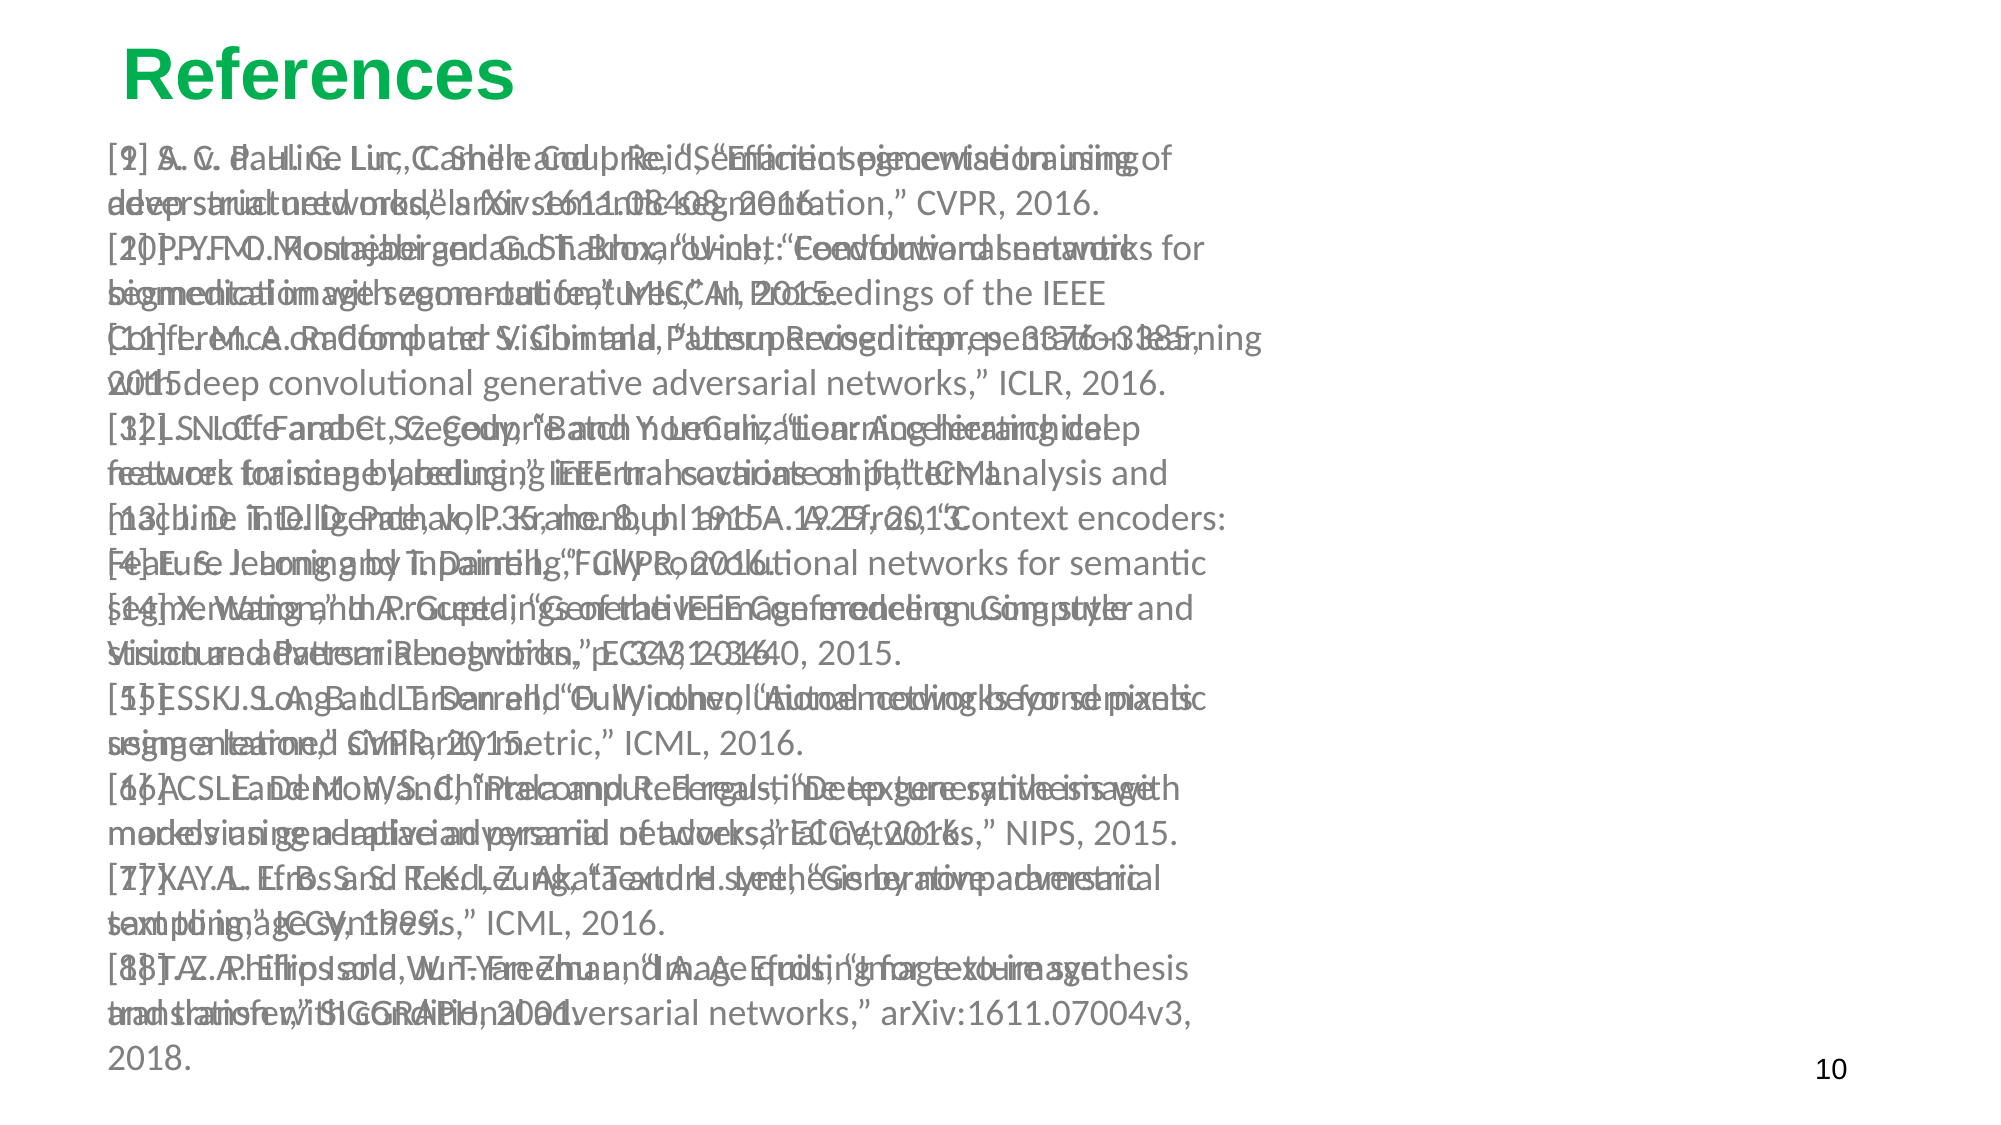

References
[1] A. v. d. H. G. Lin, C. Shen and I. Reid, “Efficient piecewise training of
deep structured models for semantic segmentation,” CVPR, 2016.
[2] P. Y. M. Mostajabi and G. Shakhnarovich, “Feedforward semantic
segmentation with zoom-out features,” In Proceedings of the IEEE
Conference on Computer Vision and Pattern Recognition, p. 3376–3385,
2015.
[3] L. N. C. Farabet, C. Couprie and Y. LeCun, “Learning hierarchical
features for scene labeling.,” IEEE transactions on pattern analysis and
machine intelligence, vol. 35, no. 8, p. 1915– 1929, 2013.
[4] E. S. J. Long and T. Darrell, “Fully convolutional networks for semantic
segmentation,” In Proceedings of the IEEE Conference on Computer
Vision and Pattern Recognition, p. 3431–3440, 2015.
[5] E. S. J. Long and T. Darrell, “Fully convolutional networks for semantic
segmentation,” CVPR, 2015.
[6] A. S. E. Denton, S. Chintala and R. Fergus, “Deep generative image
models using a laplacian pyramid of adversarial networks,” NIPS, 2015.
[7] X. Y. L. L. B. S. S. Reed, Z. Akata and H. Lee, “Generative adversarial
text to image synthesis,” ICML, 2016.
[8] T. Z. Phillip Isola, Jun-Yan Zhu and A. A. Efros, “Image-to-image
translation with conditional adversarial networks,” arXiv:1611.07004v3,
2018.

[9] S. C. Pauline Luc, Camille Couprie, “Semantic segmentation using
adversarial networks,” arXiv:1611.08408, 2016.
[10] P. F. O. Ronneberger and T. Brox, “U-net: Convolutional networks for
biomedical image segmentation,” MICCAI, 2015.
[11] L. M. A. Radford and S. Chintala, “Unsupervised representation learning
with deep convolutional generative adversarial networks,” ICLR, 2016.
[12] S. Ioffe and C. Szegedy, “Batch normalization: Accelerating deep
network training by reducing internal covariate shift,” ICML.
[13] J. D. T. D. D. Pathak, P. Krahenbuhl and A. A. Efros, “Context encoders:
Feature learning by inpainting,” CVPR, 2016.
[14] X. Wang and A. Gupta, “Generative image modeling using style and
structure adversarial networks,” ECCV, 2016.
[15] S. K. S. A. B. L. Larsen and O. Winther, “Autoencoding beyond pixels
using a learned similarity metric,” ICML, 2016.
[16] C. Li and M. Wand, “Precomputed real-time texture synthesis with
markovian generative adversarial networks,” ECCV, 2016.
[17] A. A. Efros and T. K. Leung, “Texture synthesis by nonparametric
sampling,” ICCV, 1999.
[18] A. A. Efros and W. T. Freeman, “Image quilting for texture synthesis
and transfer,” SIGGRAPH, 2001.
10